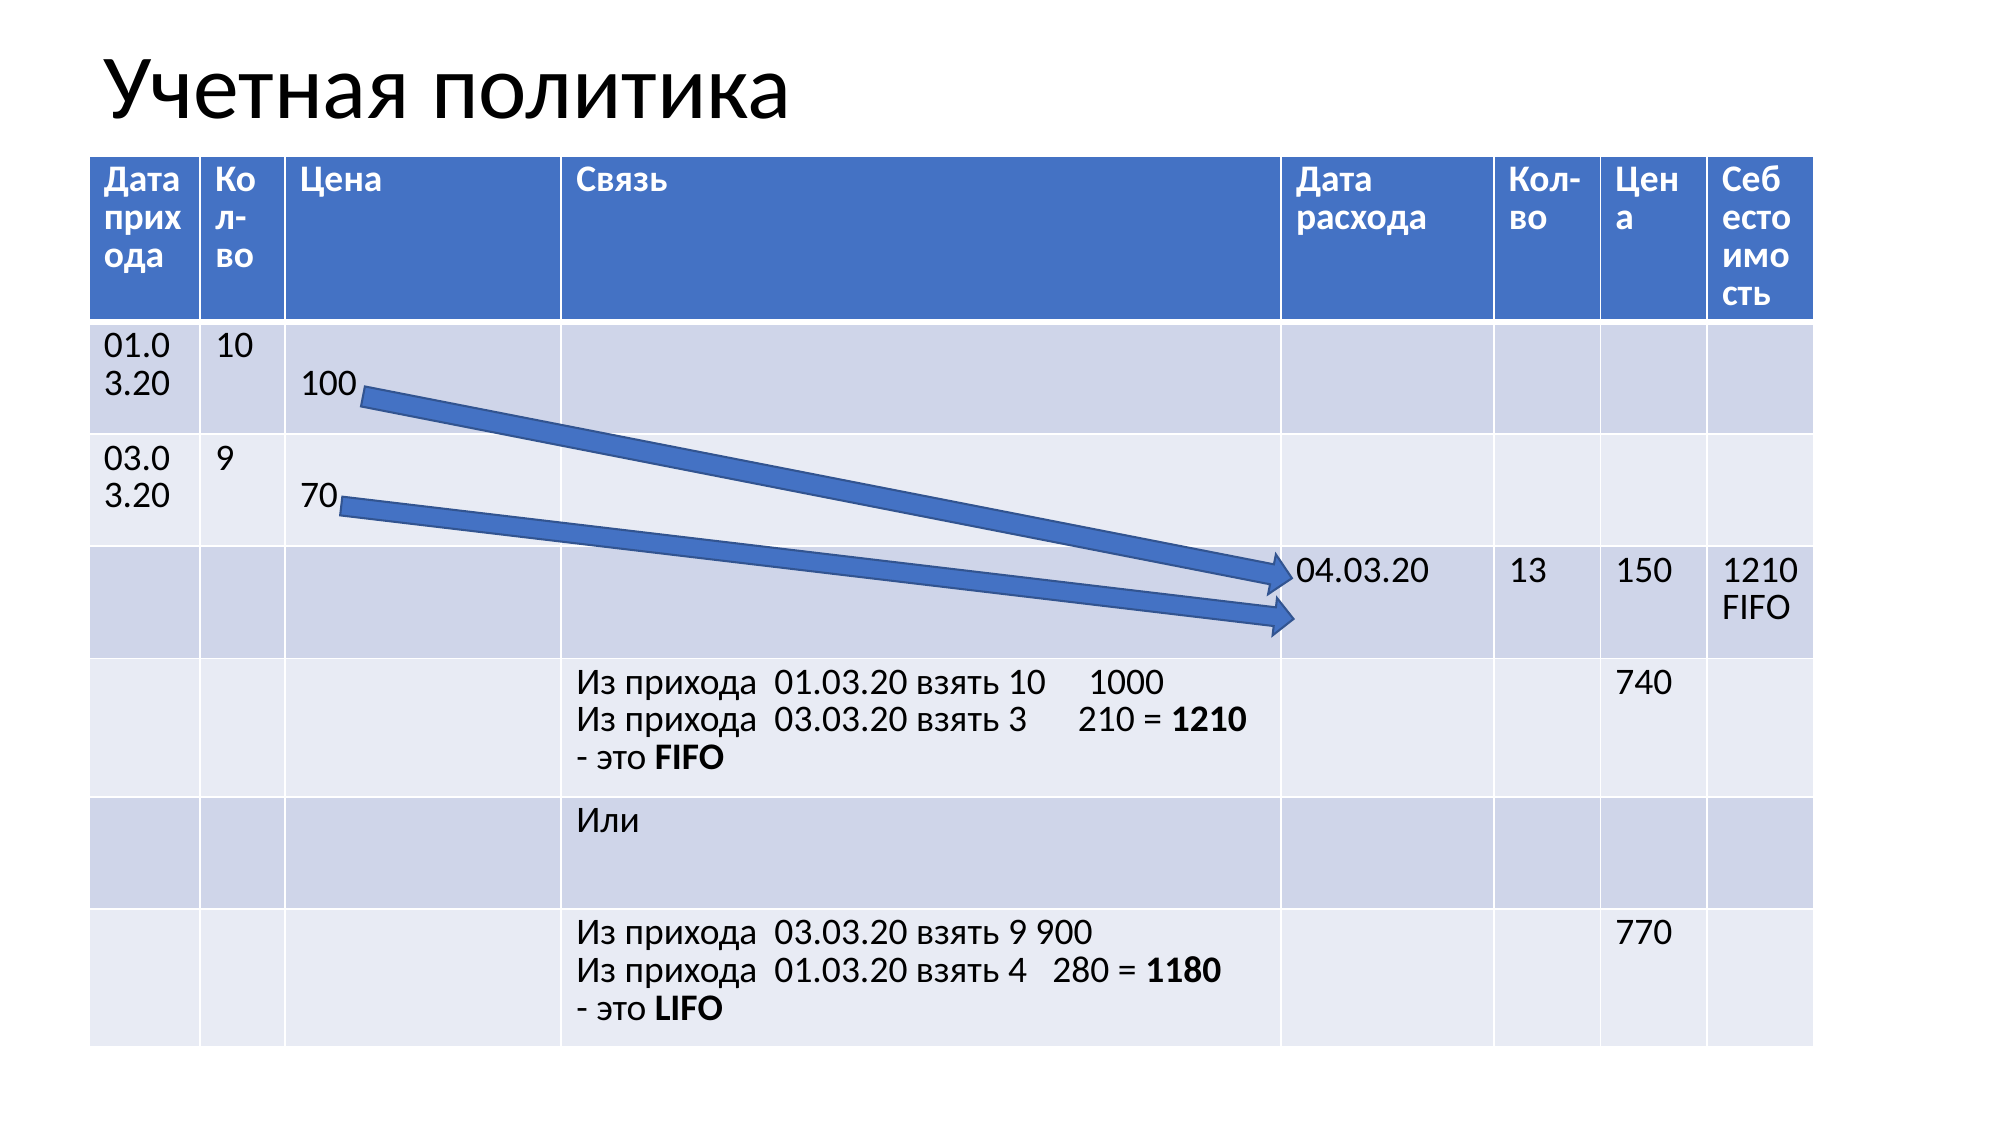

# Учетная политика
| Дата прихода | Кол-во | Цена | Связь | Дата расхода | Кол-во | Цена | Себестоимость |
| --- | --- | --- | --- | --- | --- | --- | --- |
| 01.03.20 | 10 | 100 |  |  |  |  |  |
| 03.03.20 | 9 | 70 |  |  |  |  |  |
|  |  |  |  | 04.03.20 | 13 | 150 | 1210 FIFO |
|  |  |  | Из прихода 01.03.20 взять 10 1000 Из прихода 03.03.20 взять 3 210 = 1210 - это FIFO |  |  | 740 |  |
|  |  |  | Или |  |  |  |  |
|  |  |  | Из прихода 03.03.20 взять 9 900 Из прихода 01.03.20 взять 4 280 = 1180 - это LIFO |  |  | 770 |  |